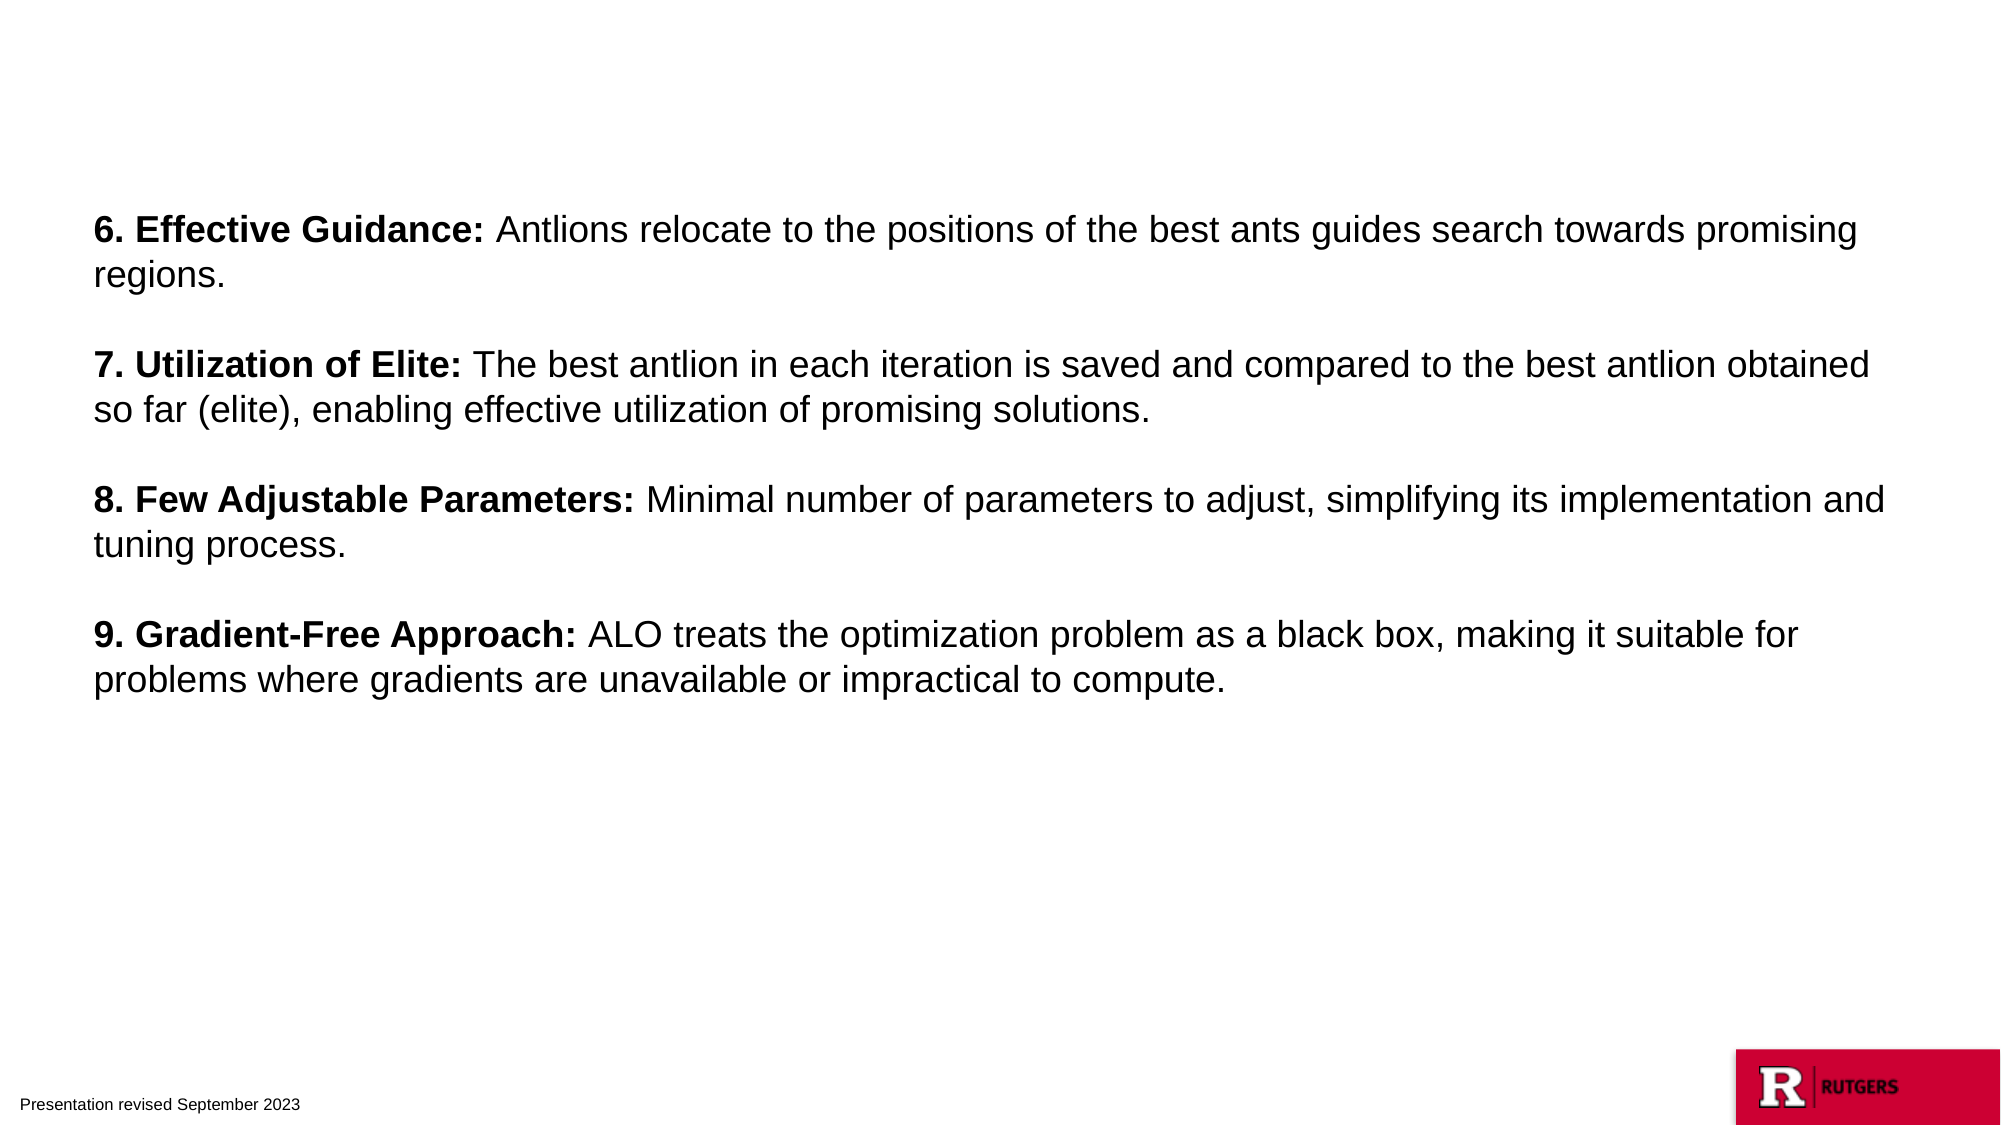

6. Effective Guidance: Antlions relocate to the positions of the best ants guides search towards promising regions.

7. Utilization of Elite: The best antlion in each iteration is saved and compared to the best antlion obtained so far (elite), enabling effective utilization of promising solutions.

8. Few Adjustable Parameters: Minimal number of parameters to adjust, simplifying its implementation and tuning process.

9. Gradient-Free Approach: ALO treats the optimization problem as a black box, making it suitable for problems where gradients are unavailable or impractical to compute.